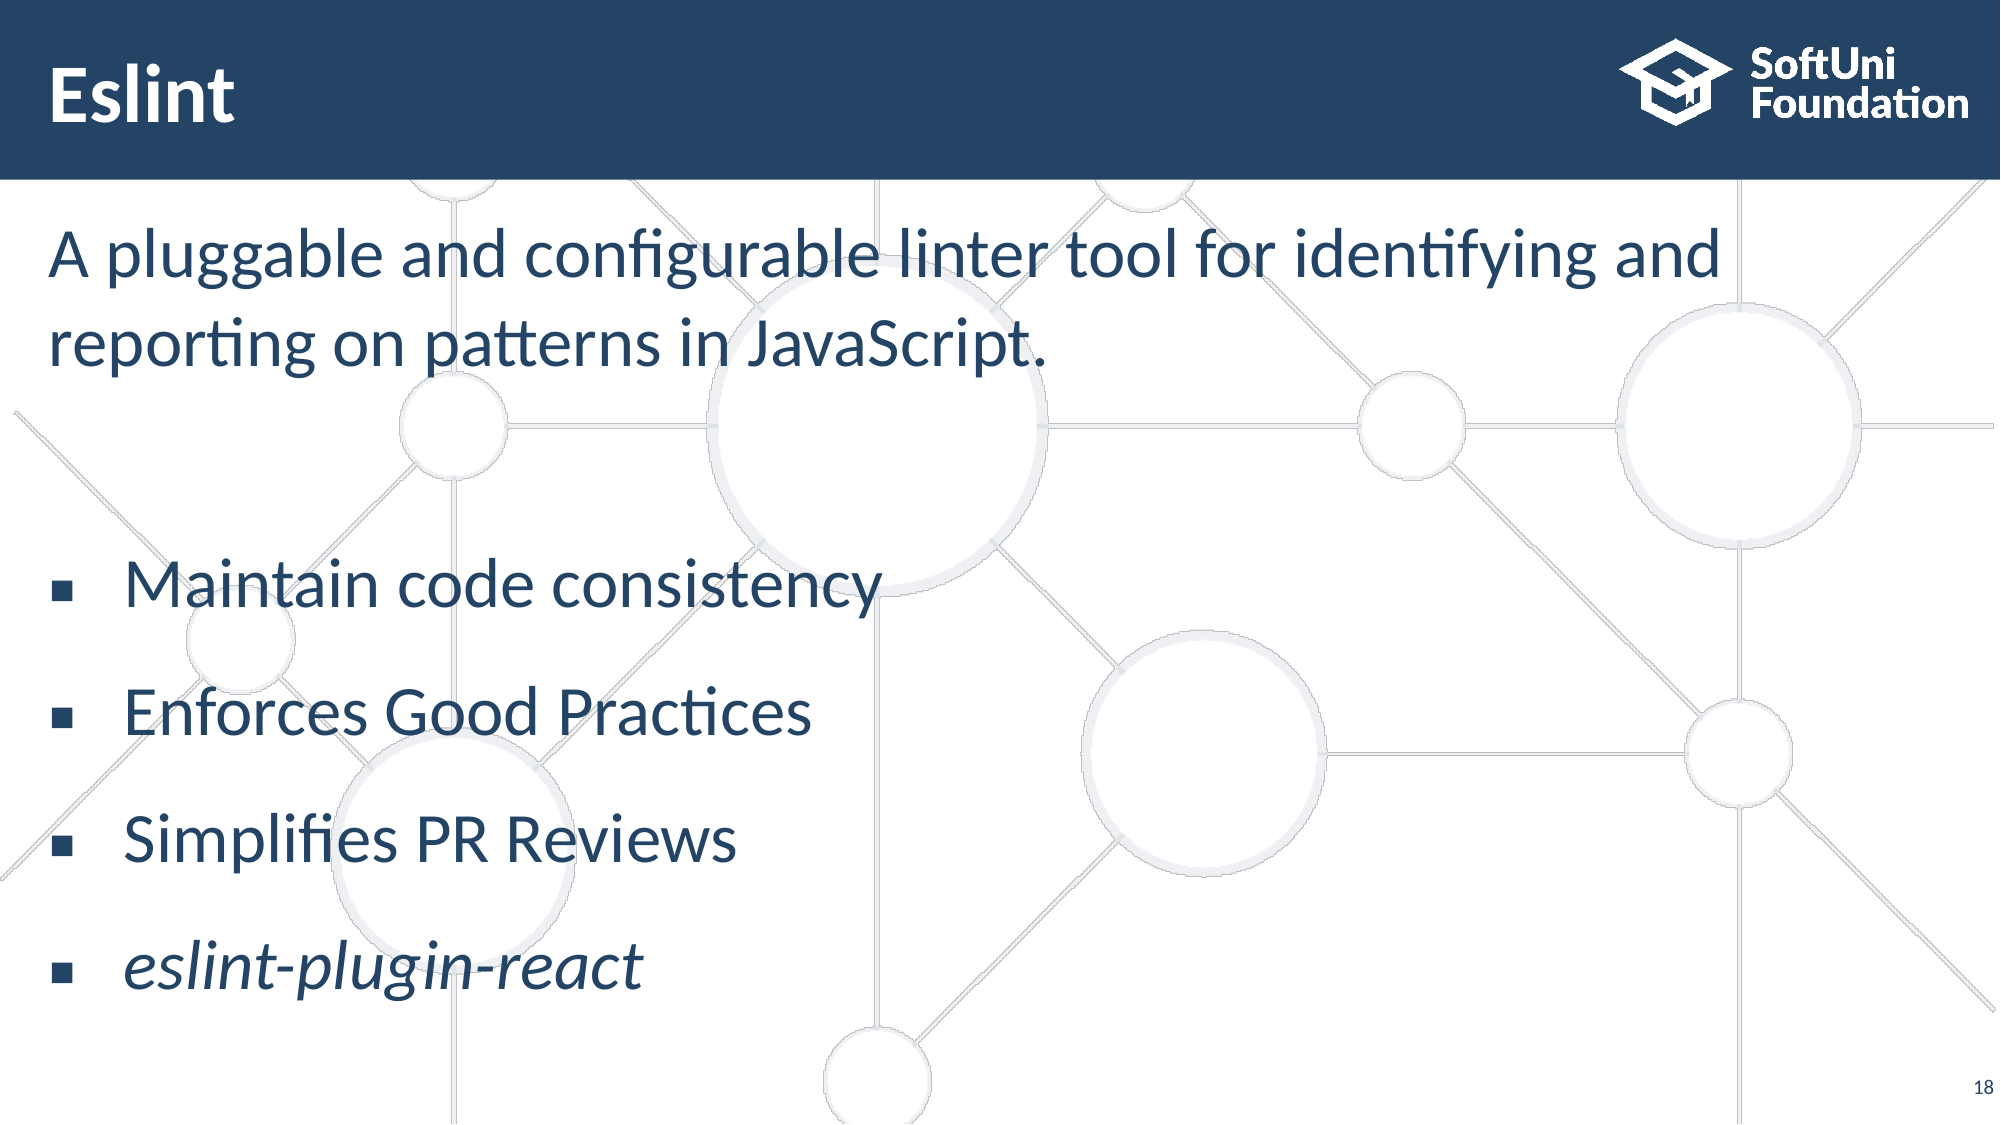

# Eslint
A pluggable and configurable linter tool for identifying and reporting on patterns in JavaScript.

Maintain code consistency
Enforces Good Practices
Simplifies PR Reviews
eslint-plugin-react
18